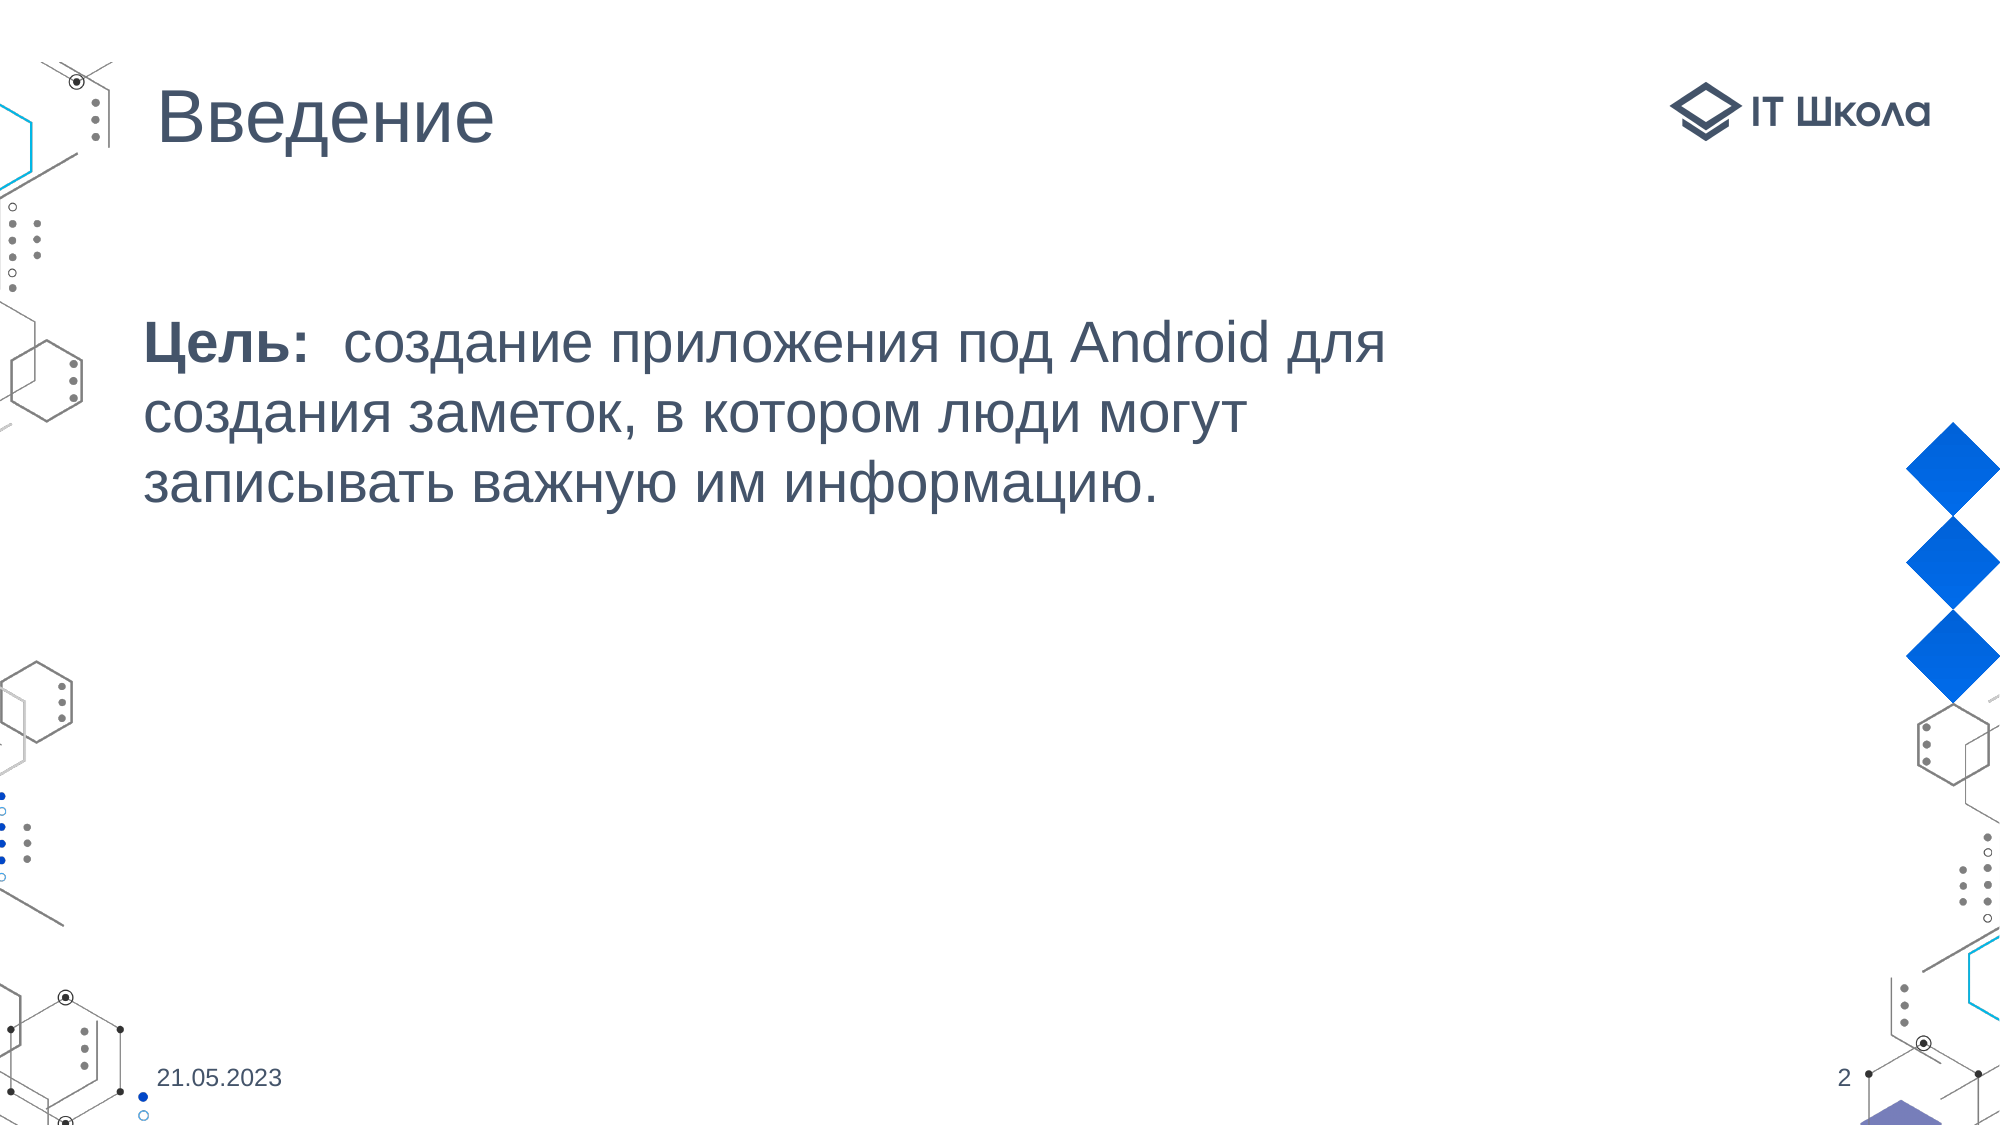

# Введение
Цель:  создание приложения под Android для создания заметок, в котором люди могут записывать важную им информацию.
21.05.2023
2